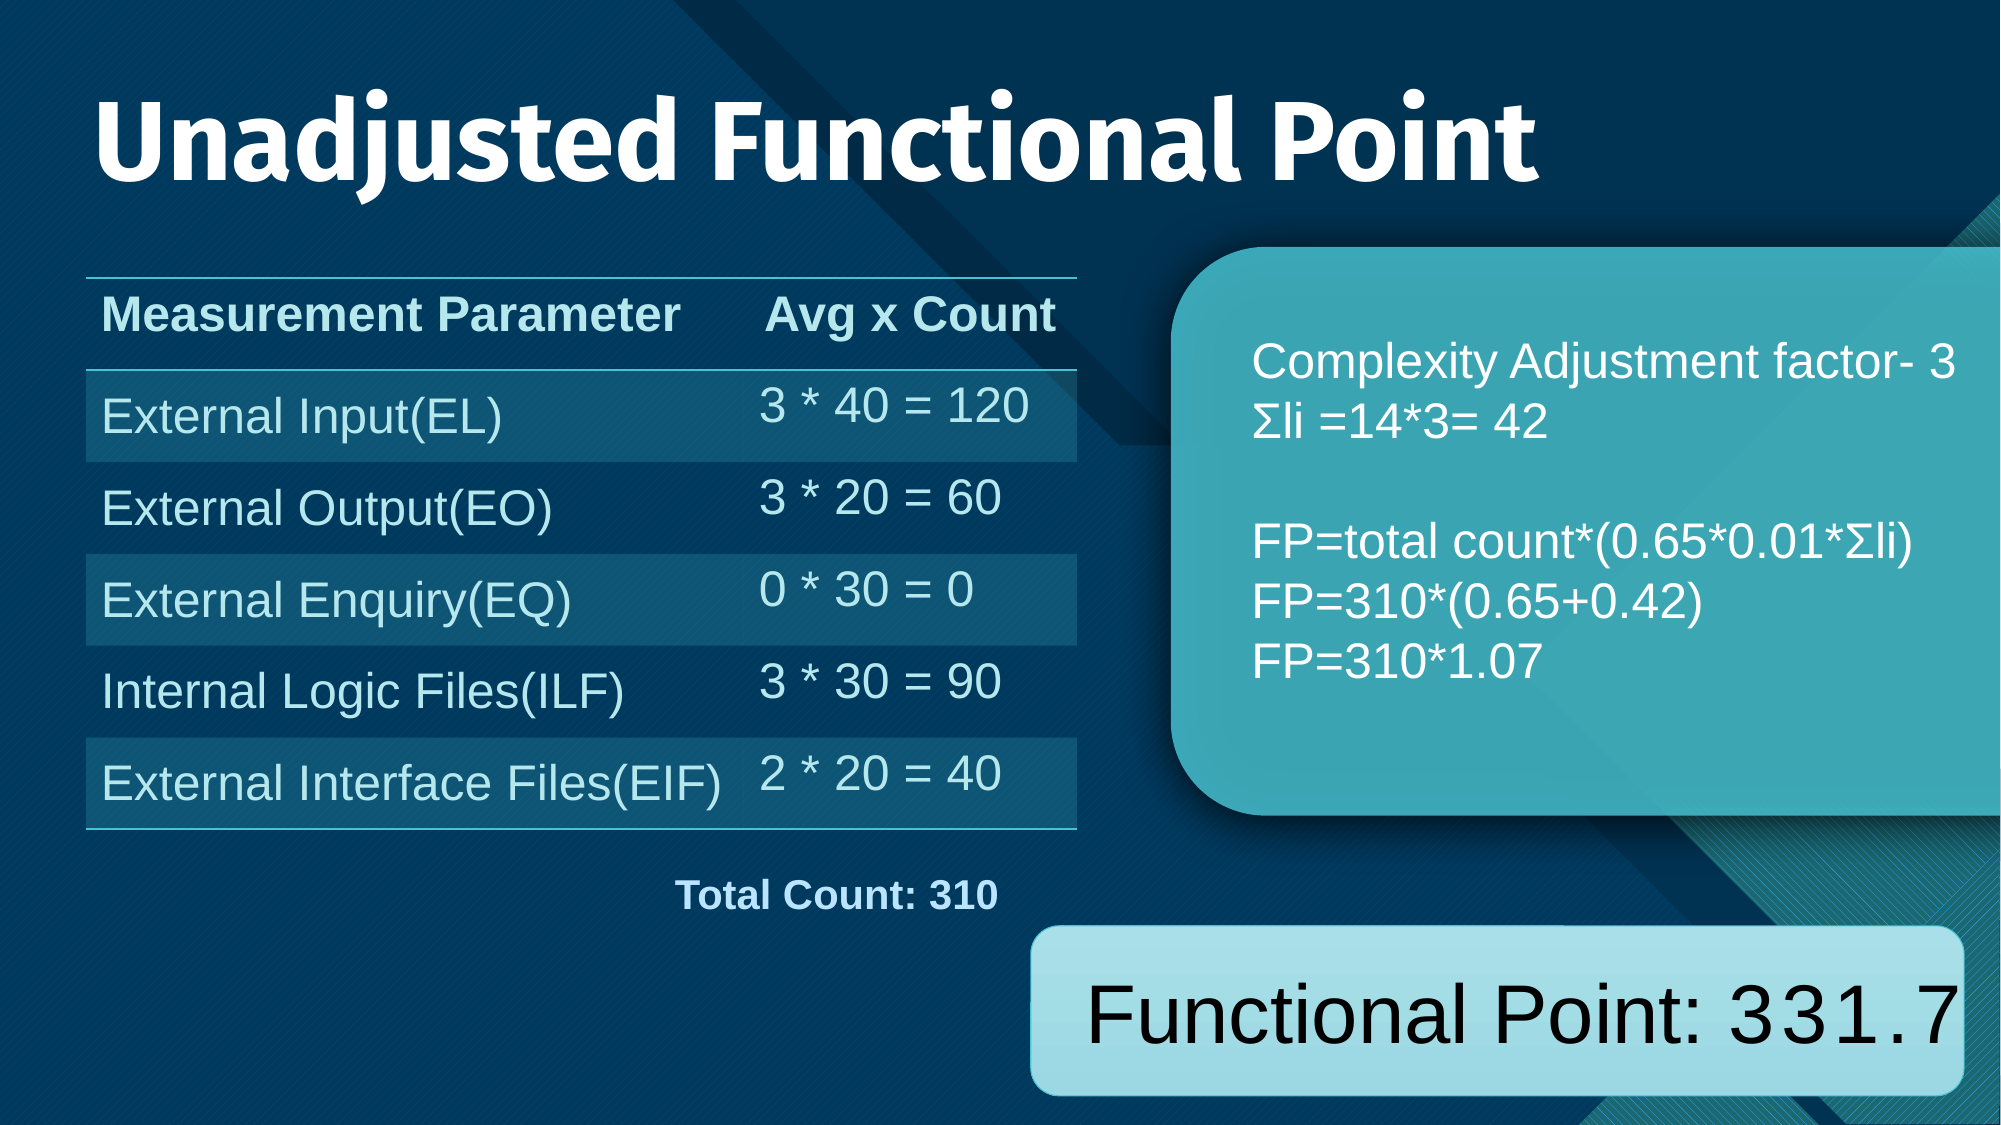

# Unadjusted Functional Point

| Measurement Parameter | Avg x Count |
| --- | --- |
| External Input(EL) | 3 \* 40 = 120 |
| External Output(EO) | 3 \* 20 = 60 |
| External Enquiry(EQ) | 0 \* 30 = 0 |
| Internal Logic Files(ILF) | 3 \* 30 = 90 |
| External Interface Files(EIF) | 2 \* 20 = 40 |
Complexity Adjustment factor- 3
Σli =14*3= 42

FP=total count*(0.65*0.01*Σli)
FP=310*(0.65+0.42)
FP=310*1.07

Total Count: 310

Functional Point: 331.7
20